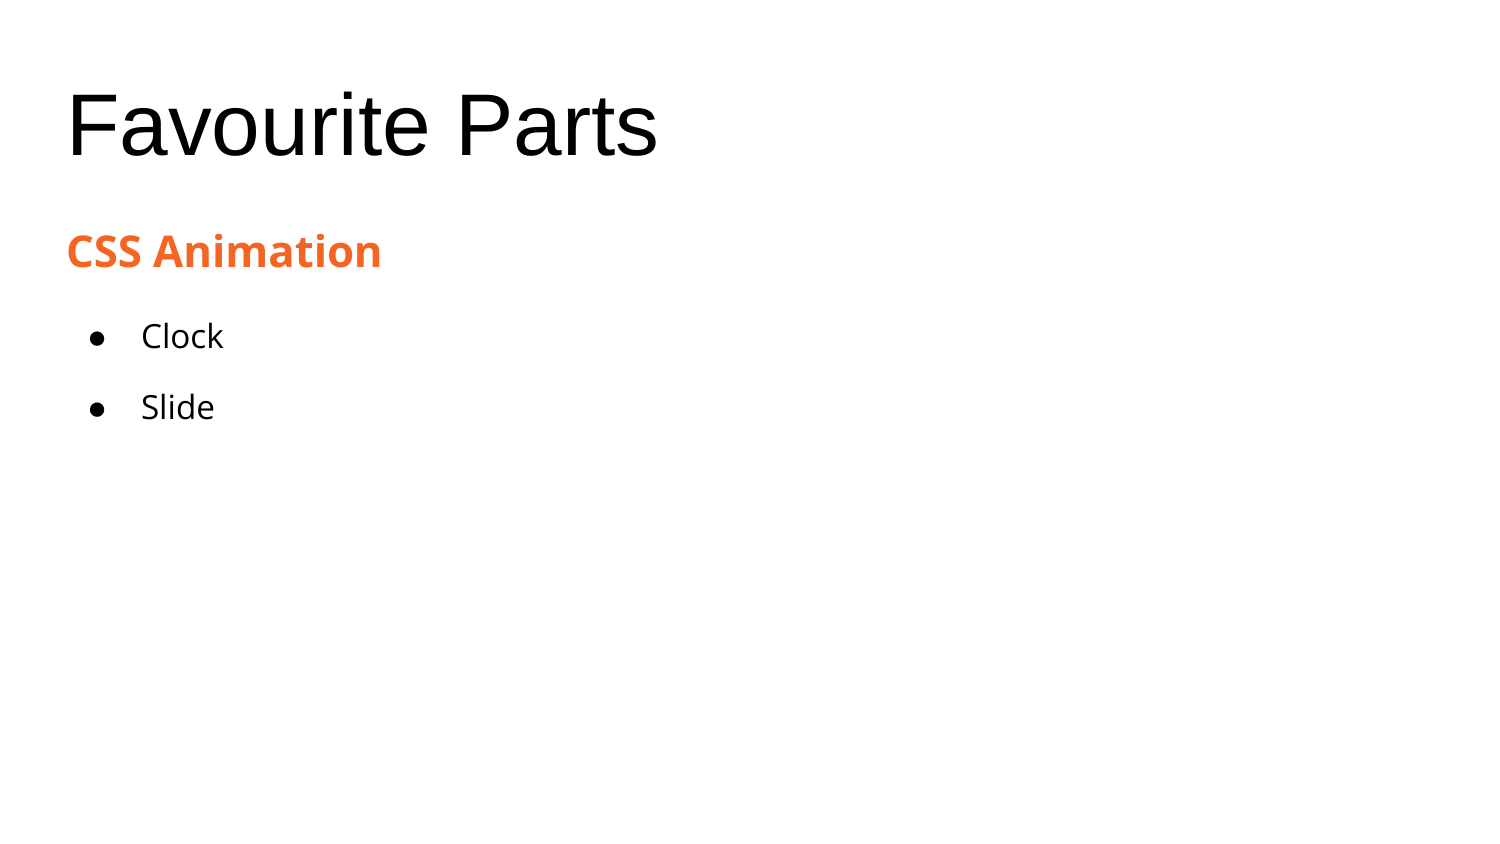

# Favourite Parts
CSS Animation
Clock
Slide